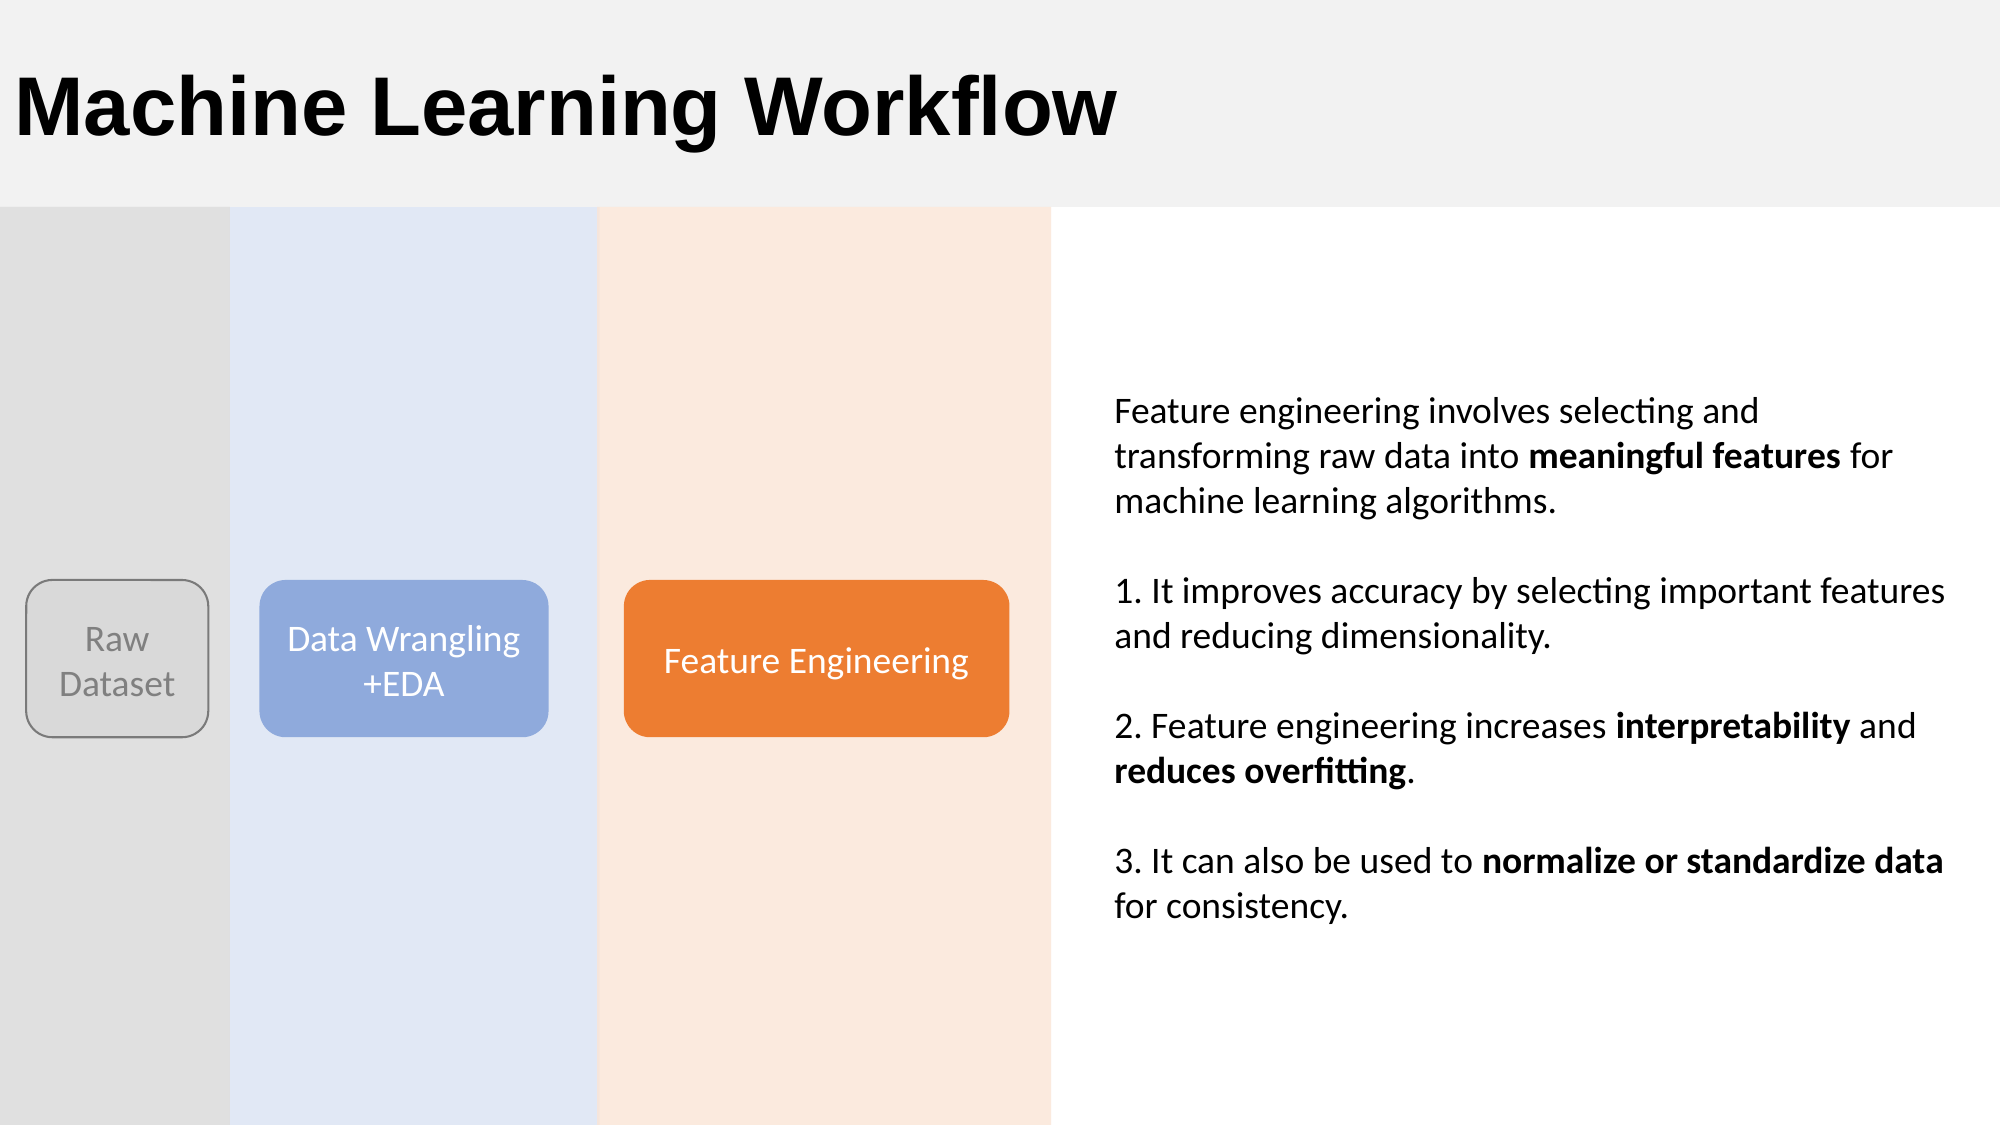

Machine Learning Workflow

Feature engineering involves selecting and transforming raw data into meaningful features for machine learning algorithms.

 It improves accuracy by selecting important features and reducing dimensionality.

2. Feature engineering increases interpretability and reduces overfitting.

3. It can also be used to normalize or standardize data for consistency.
Raw Dataset
Data Wrangling +EDA
Feature Engineering